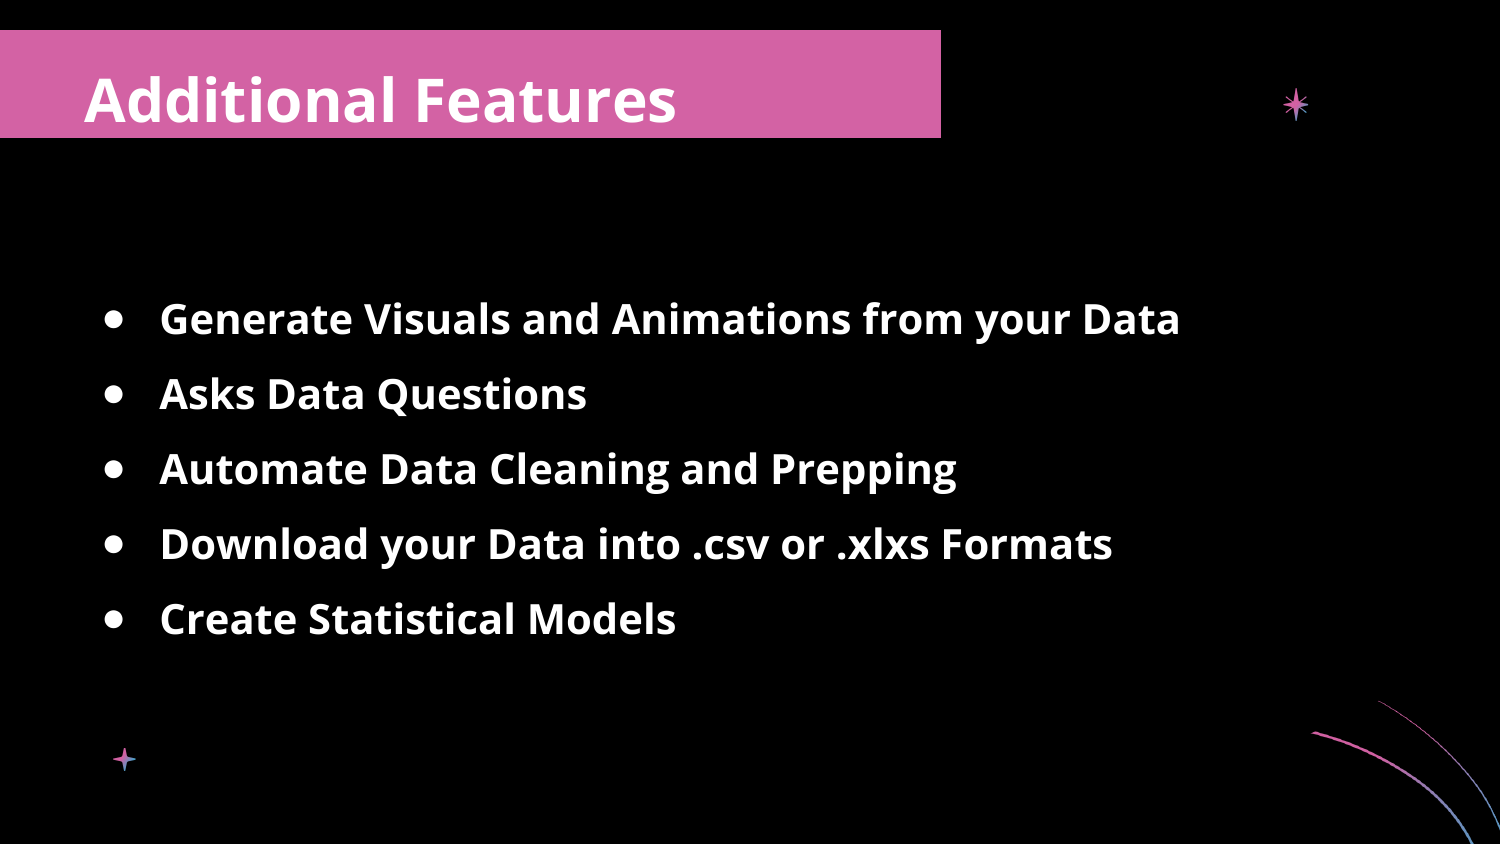

Additional Features

Generate Visuals and Animations from your Data
Asks Data Questions
Automate Data Cleaning and Prepping
Download your Data into .csv or .xlxs Formats
Create Statistical Models